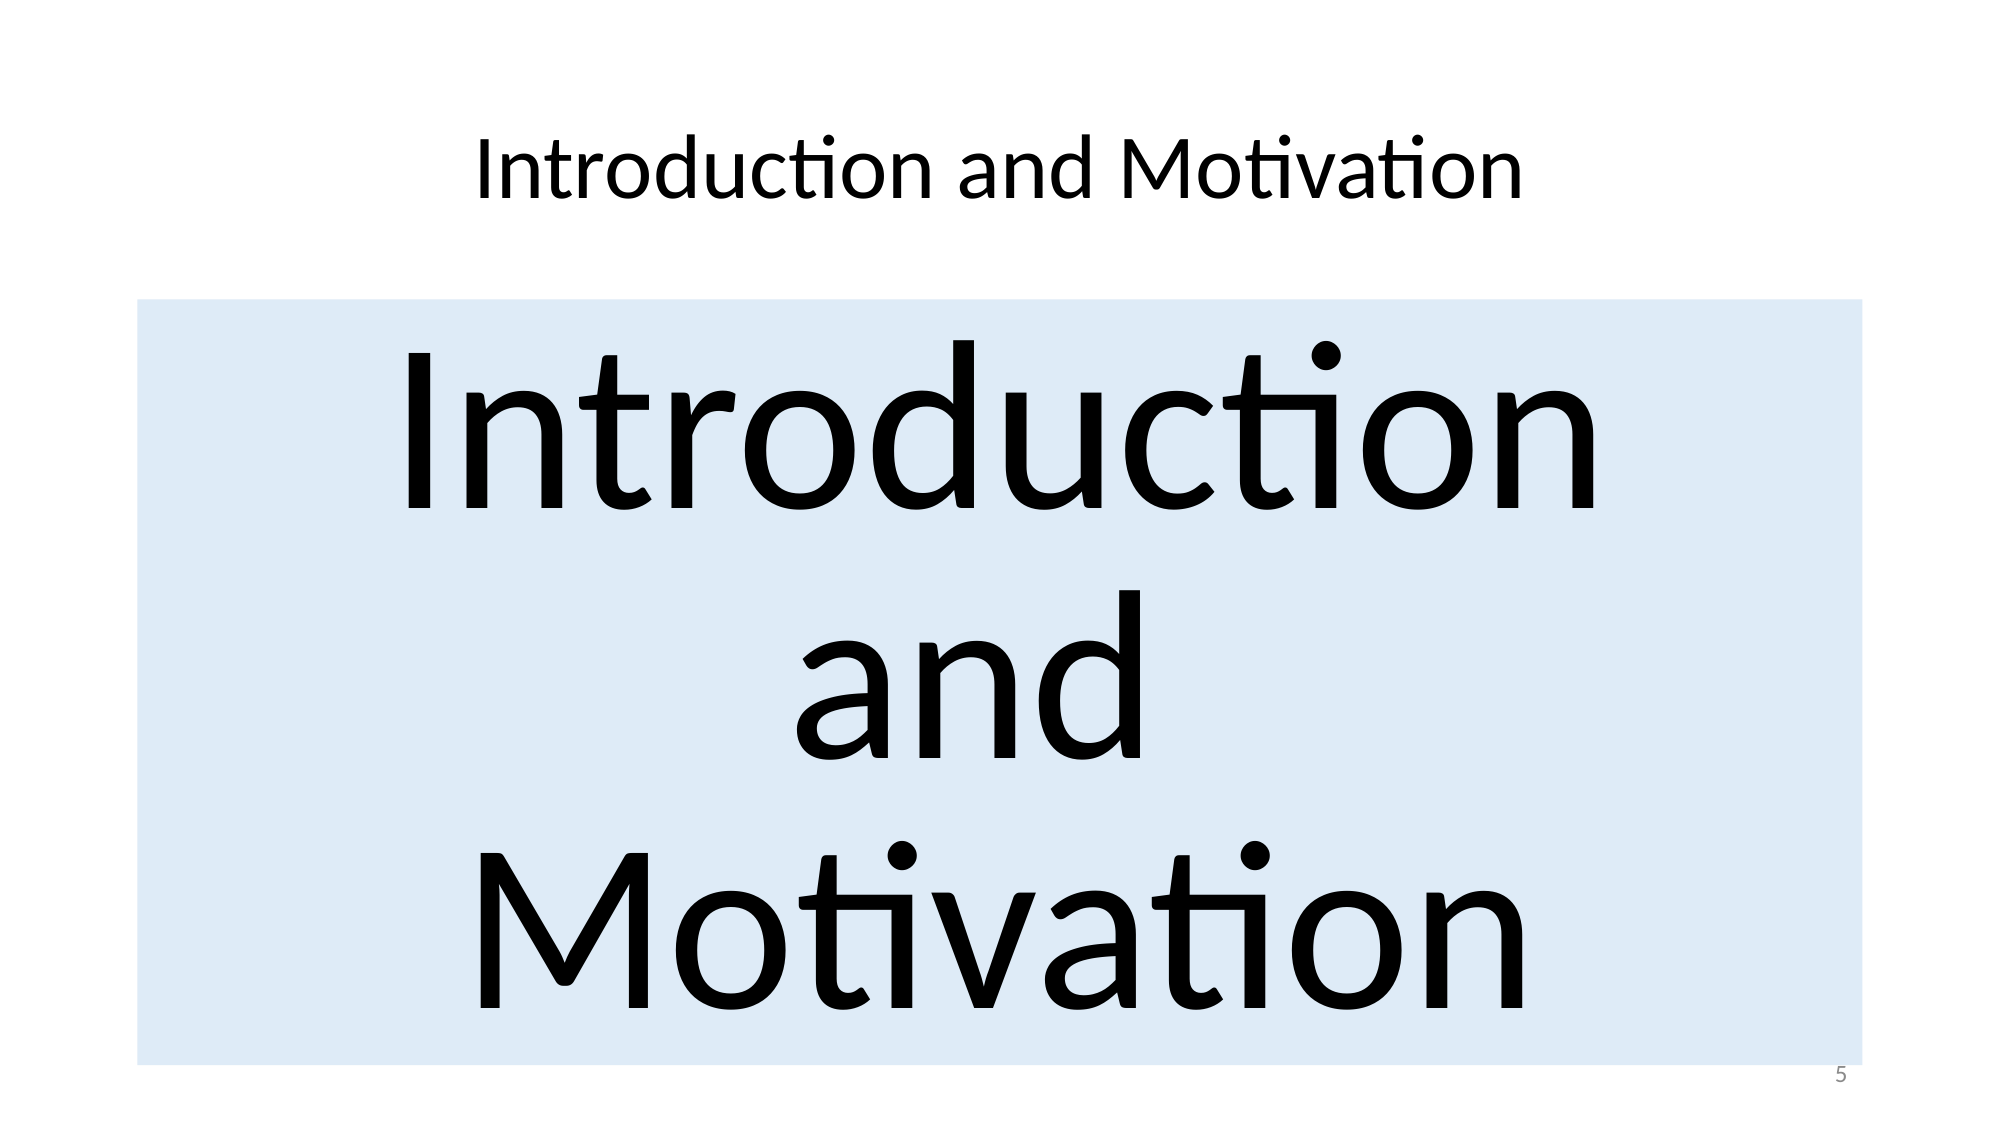

# Introduction and Motivation
Introduction
and
Motivation
5